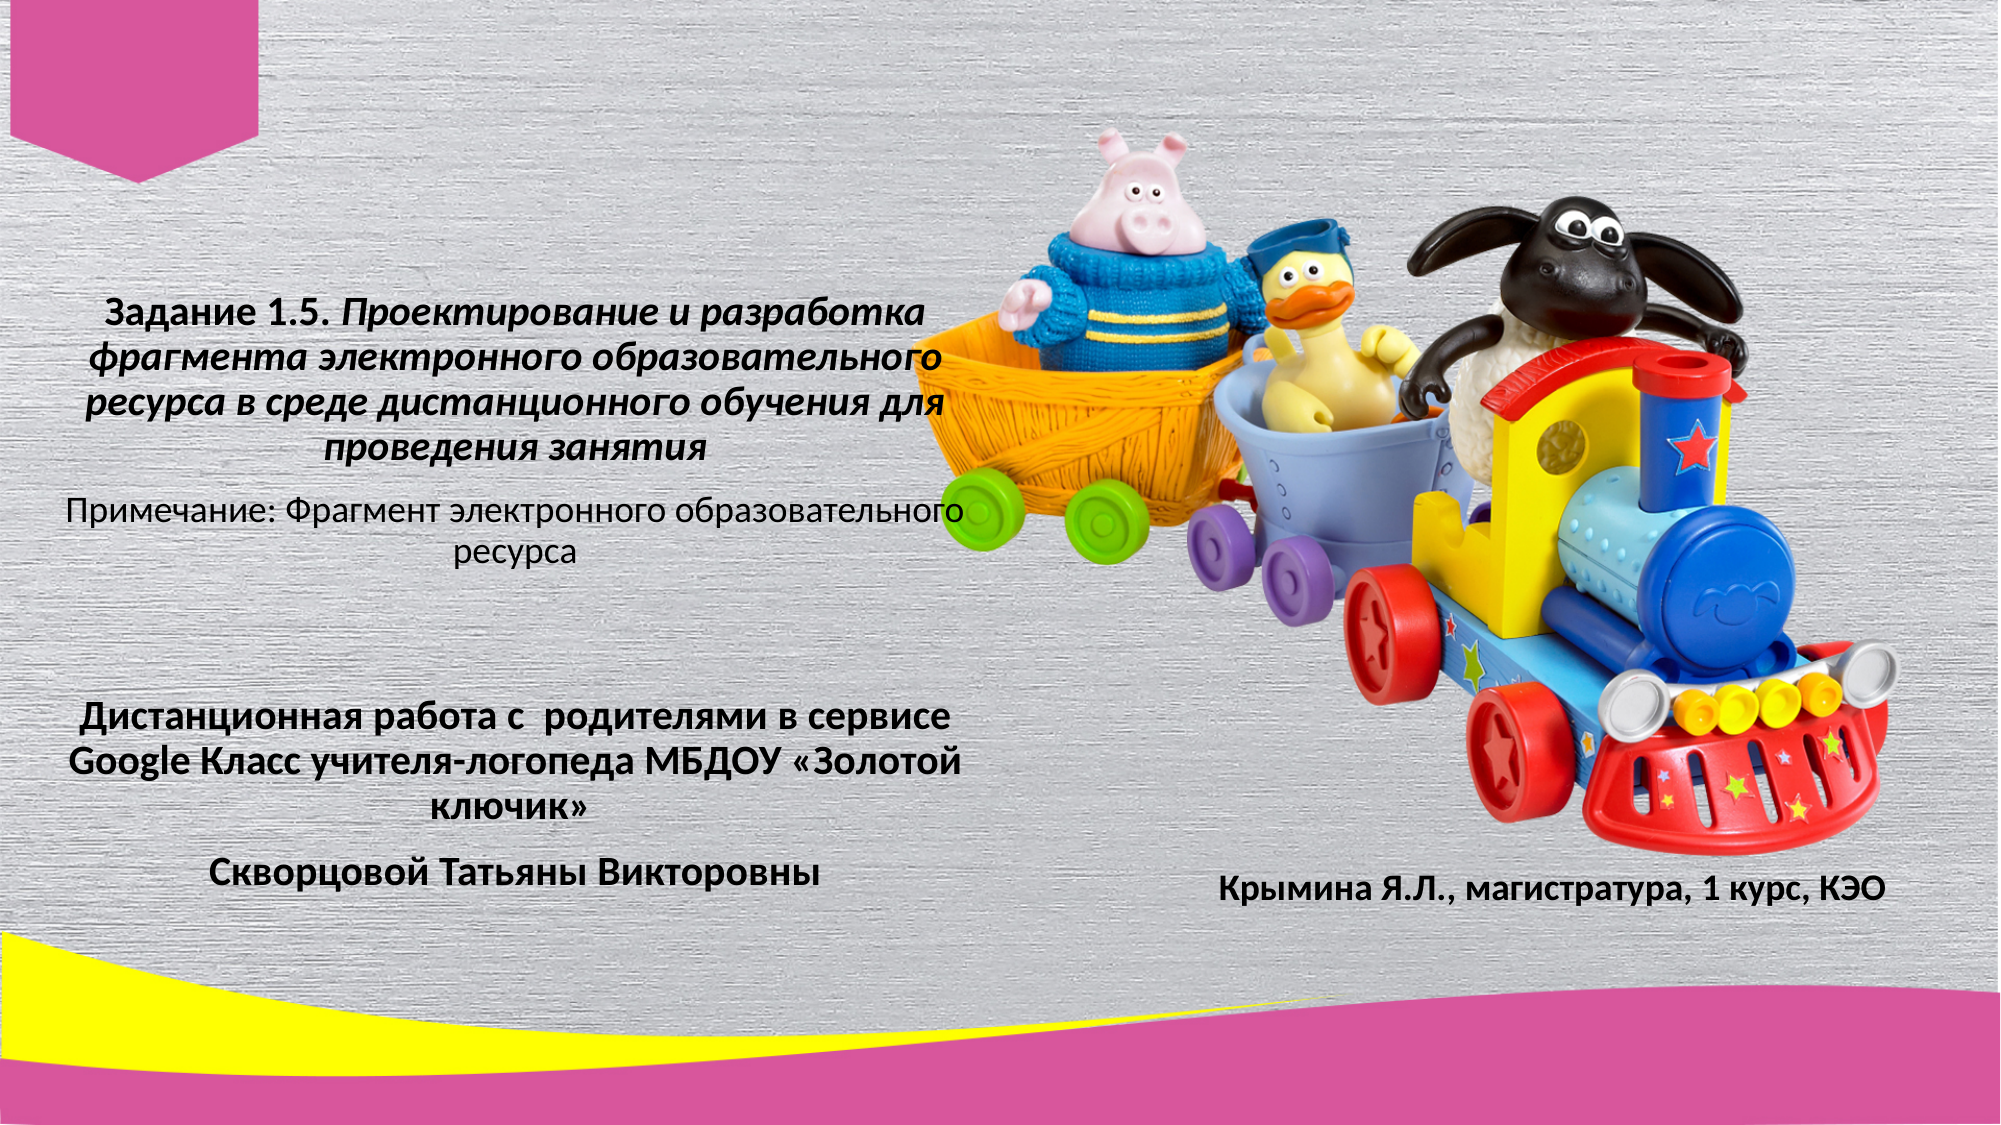

Задание 1.5. Проектирование и разработка фрагмента электронного образовательного ресурса в среде дистанционного обучения для проведения занятия
Примечание: Фрагмент электронного образовательного ресурса

Дистанционная работа с  родителями в сервисе Google Класс учителя-логопеда МБДОУ «Золотой ключик»
Скворцовой Татьяны Викторовны
#
Крымина Я.Л., магистратура, 1 курс, КЭО